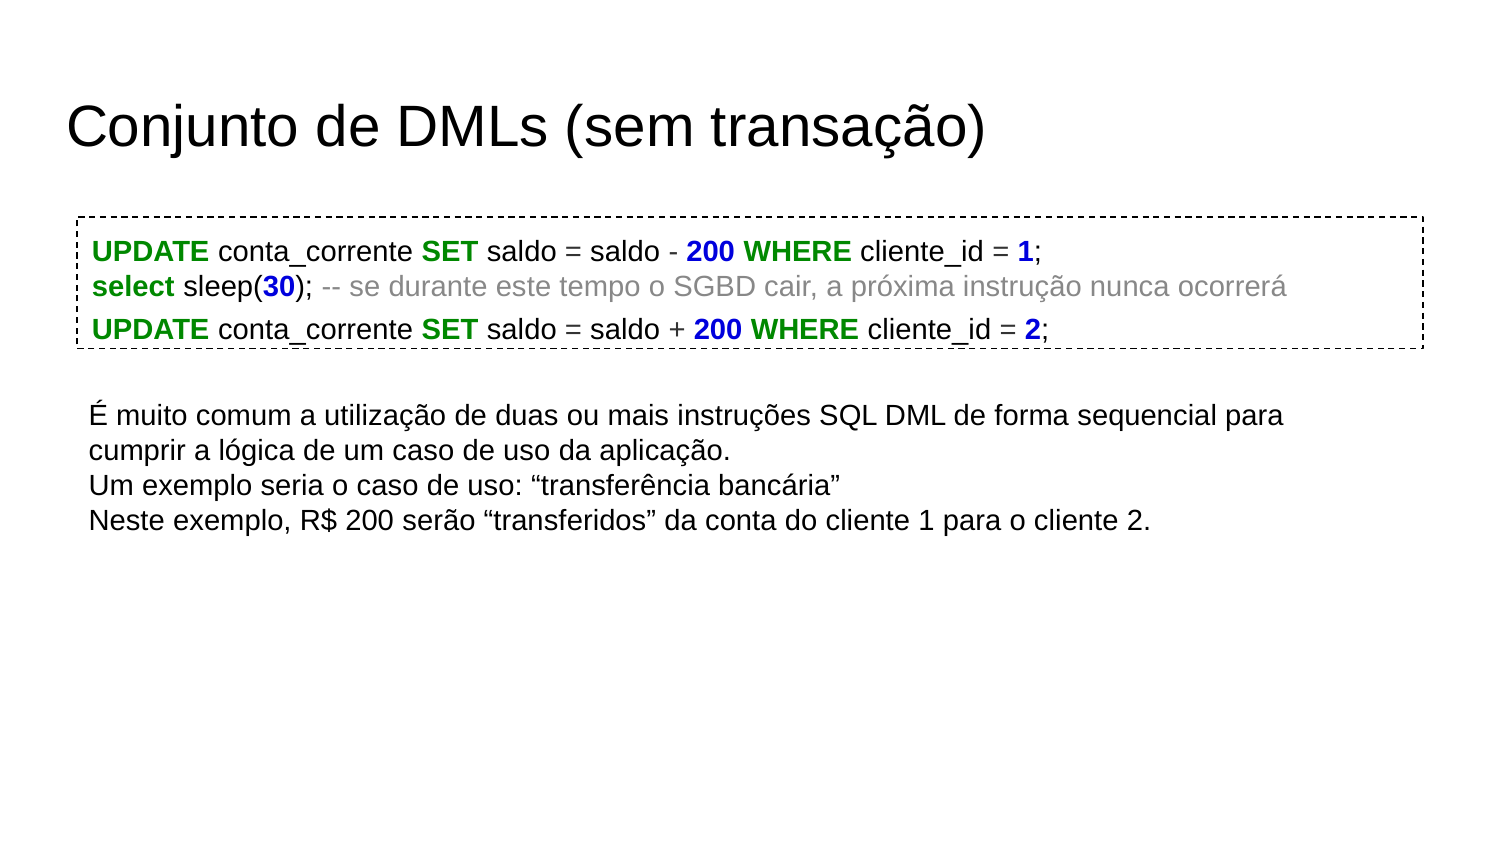

# Conjunto de DMLs (sem transação)
UPDATE conta_corrente SET saldo = saldo - 200 WHERE cliente_id = 1;
select sleep(30); -- se durante este tempo o SGBD cair, a próxima instrução nunca ocorrerá
UPDATE conta_corrente SET saldo = saldo + 200 WHERE cliente_id = 2;
É muito comum a utilização de duas ou mais instruções SQL DML de forma sequencial para cumprir a lógica de um caso de uso da aplicação.
Um exemplo seria o caso de uso: “transferência bancária”
Neste exemplo, R$ 200 serão “transferidos” da conta do cliente 1 para o cliente 2.